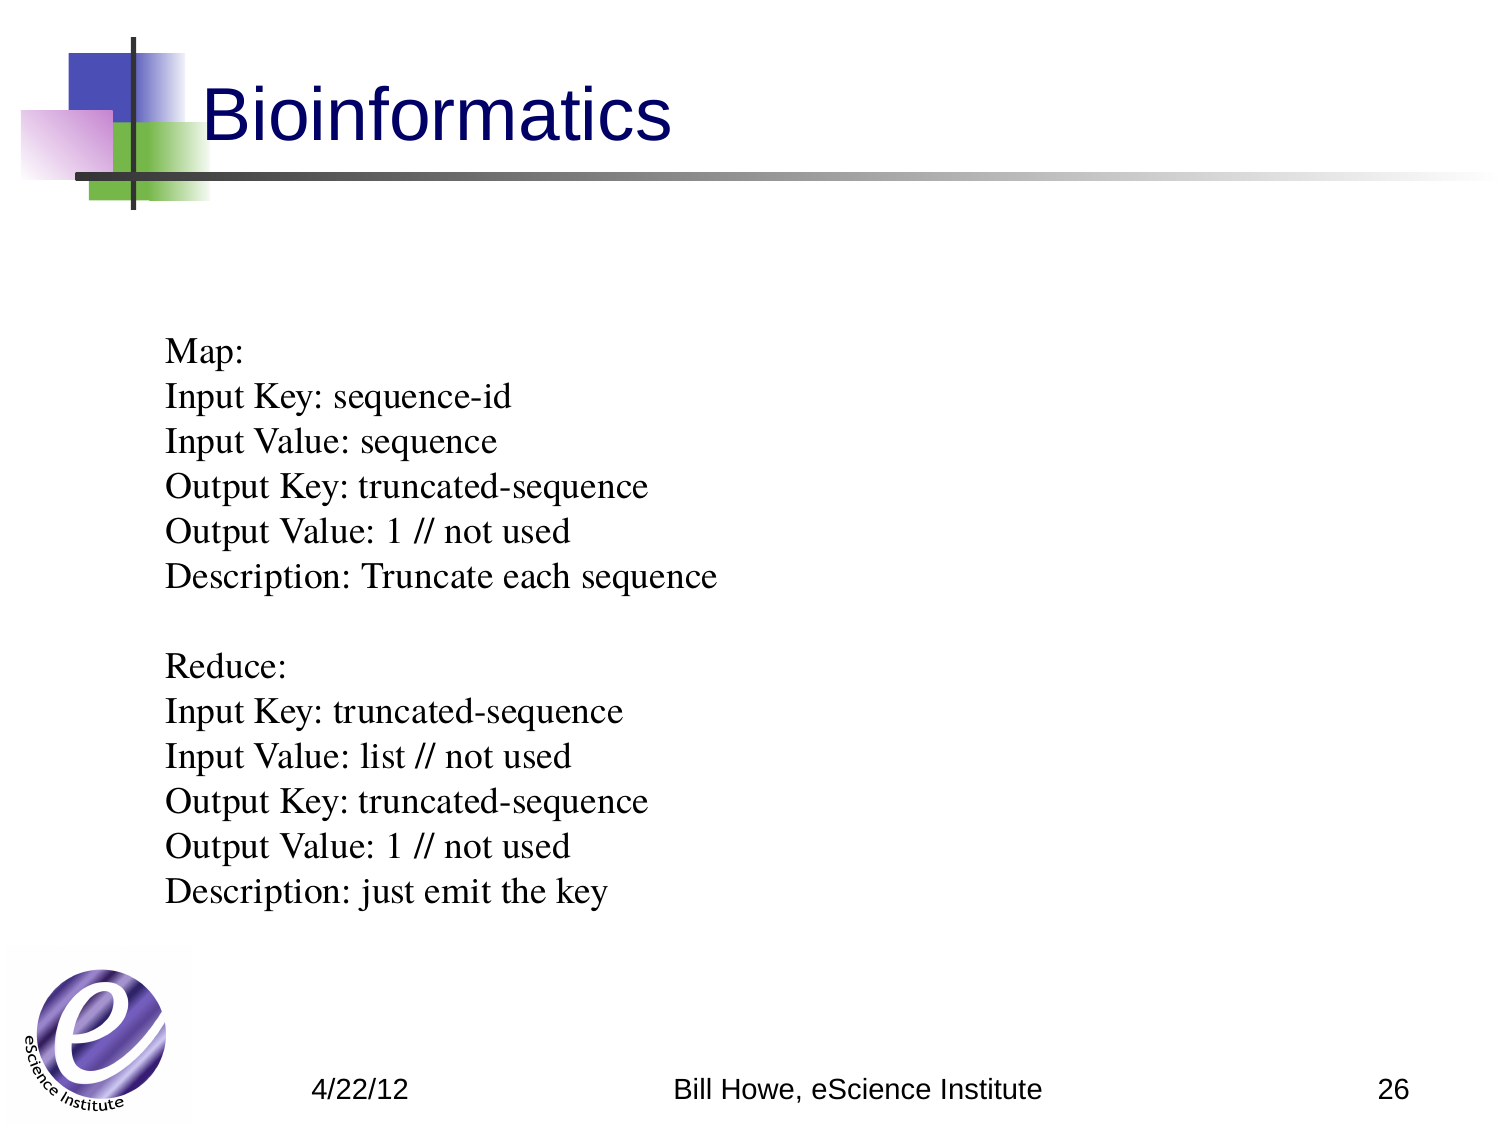

# Bioinformatics
Map:
Input Key: sequence-id
Input Value: sequence
Output Key: truncated-sequence
Output Value: 1 // not used
Description: Truncate each sequence

Reduce:
Input Key: truncated-sequence
Input Value: list // not used
Output Key: truncated-sequence
Output Value: 1 // not used
Description: just emit the key
Bill Howe, eScience Institute
26
4/22/12